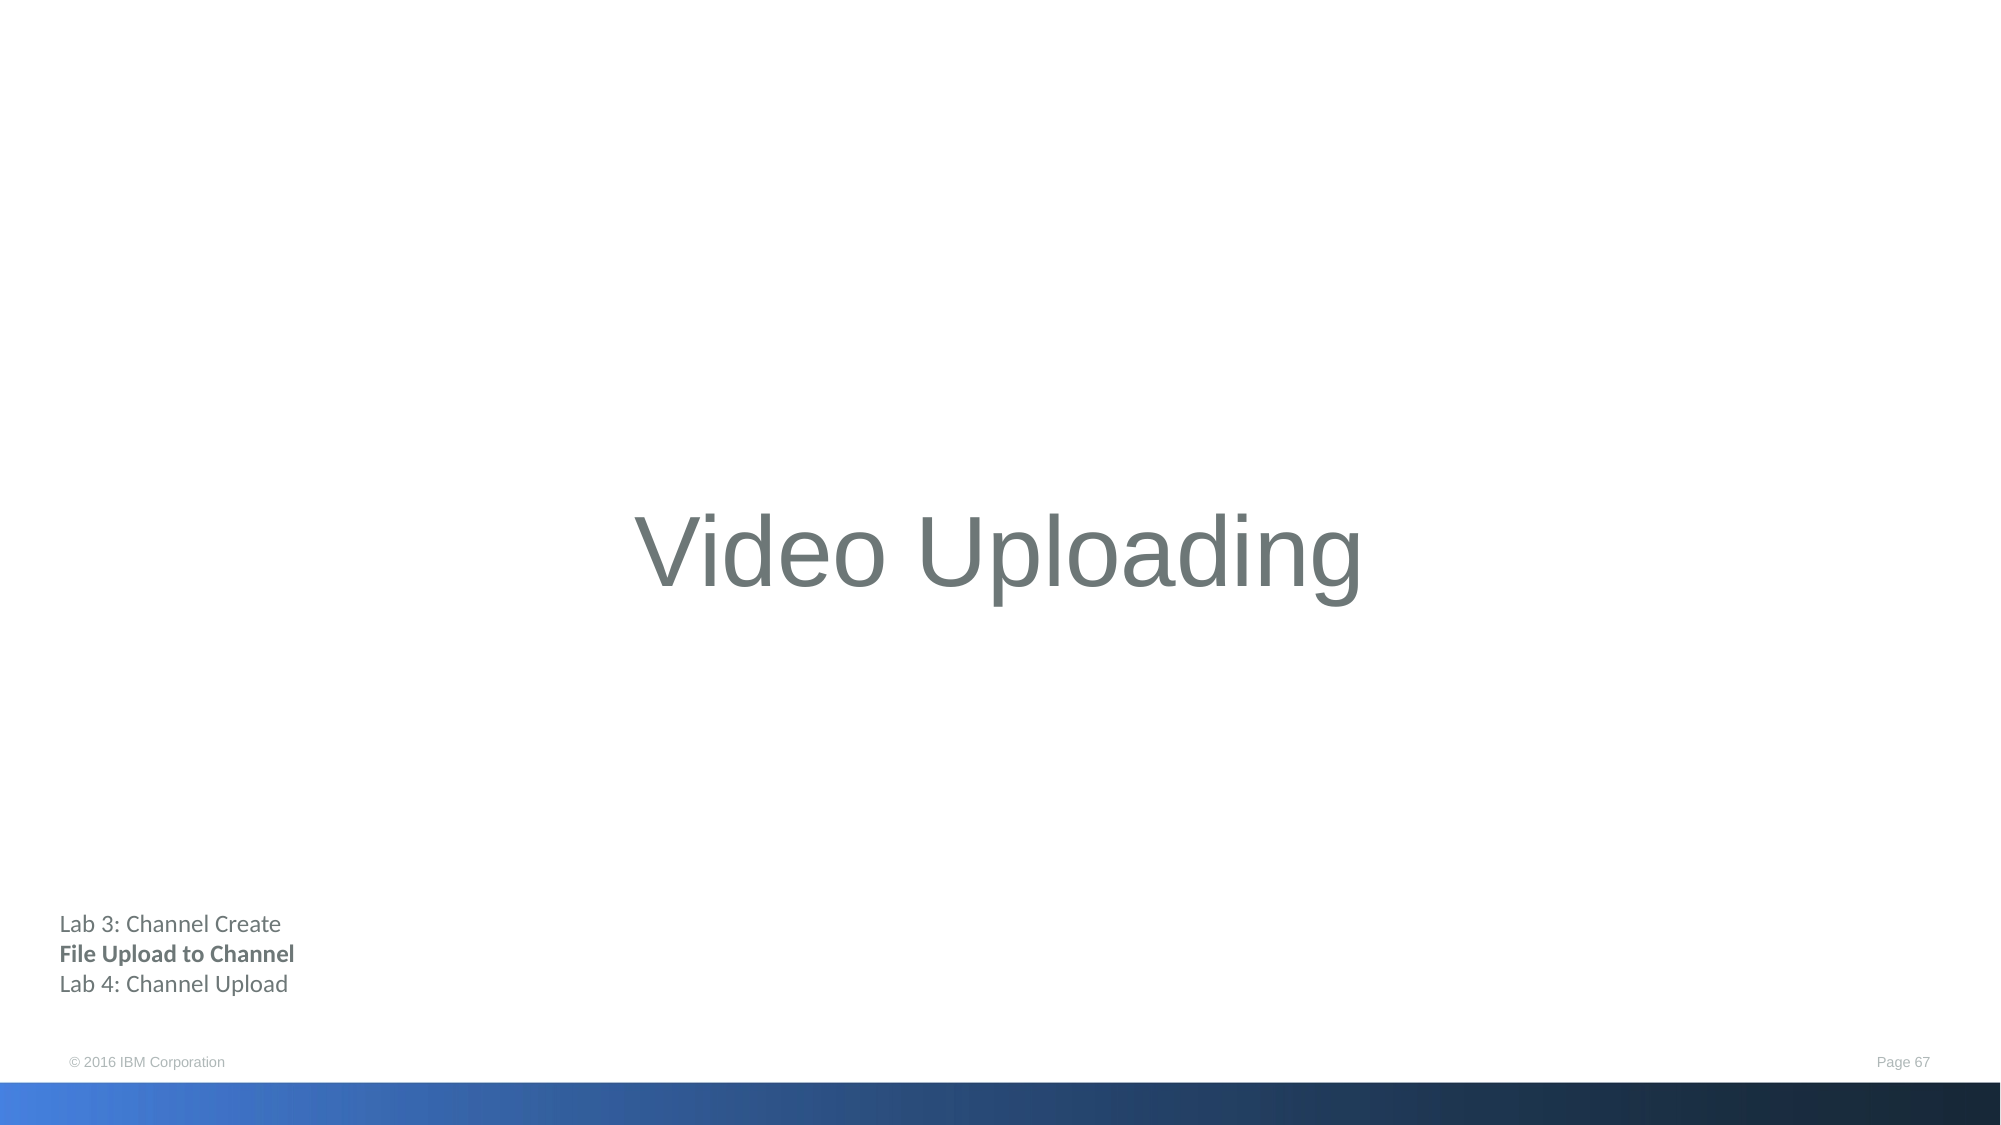

Video Uploading
Lab 3: Channel Create
File Upload to Channel
Lab 4: Channel Upload